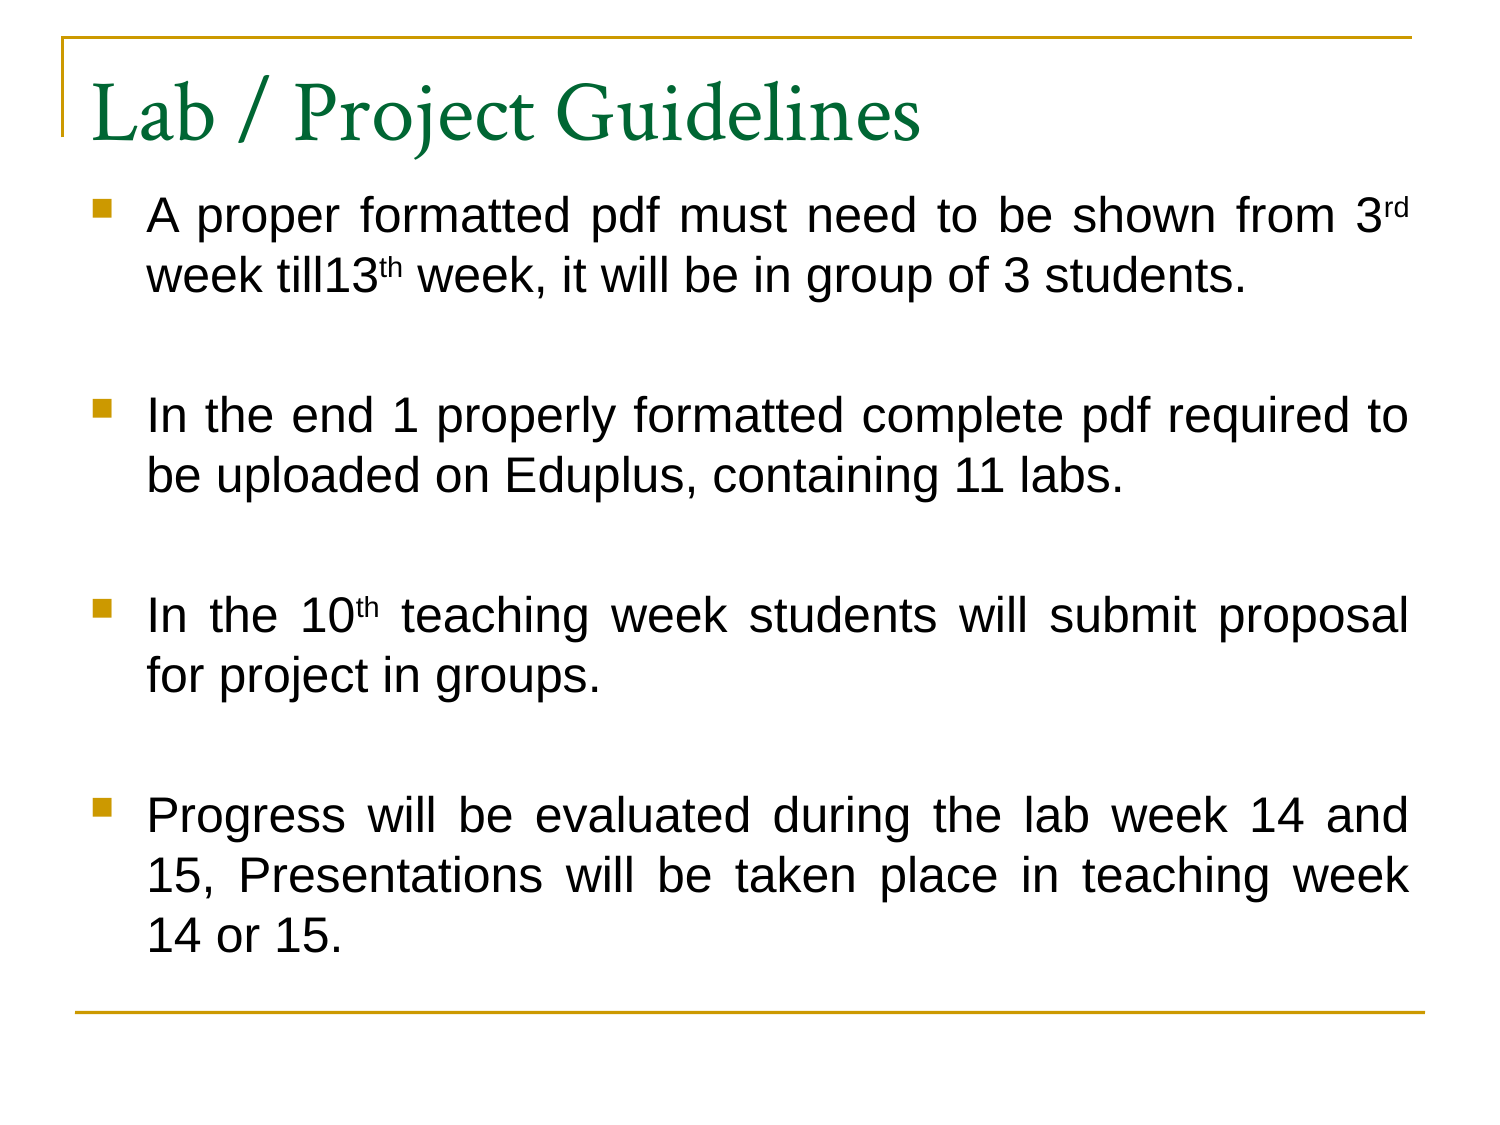

# Lab / Project Guidelines
A proper formatted pdf must need to be shown from 3rd week till13th week, it will be in group of 3 students.

In the end 1 properly formatted complete pdf required to be uploaded on Eduplus, containing 11 labs.

In the 10th teaching week students will submit proposal for project in groups.

Progress will be evaluated during the lab week 14 and 15, Presentations will be taken place in teaching week 14 or 15.